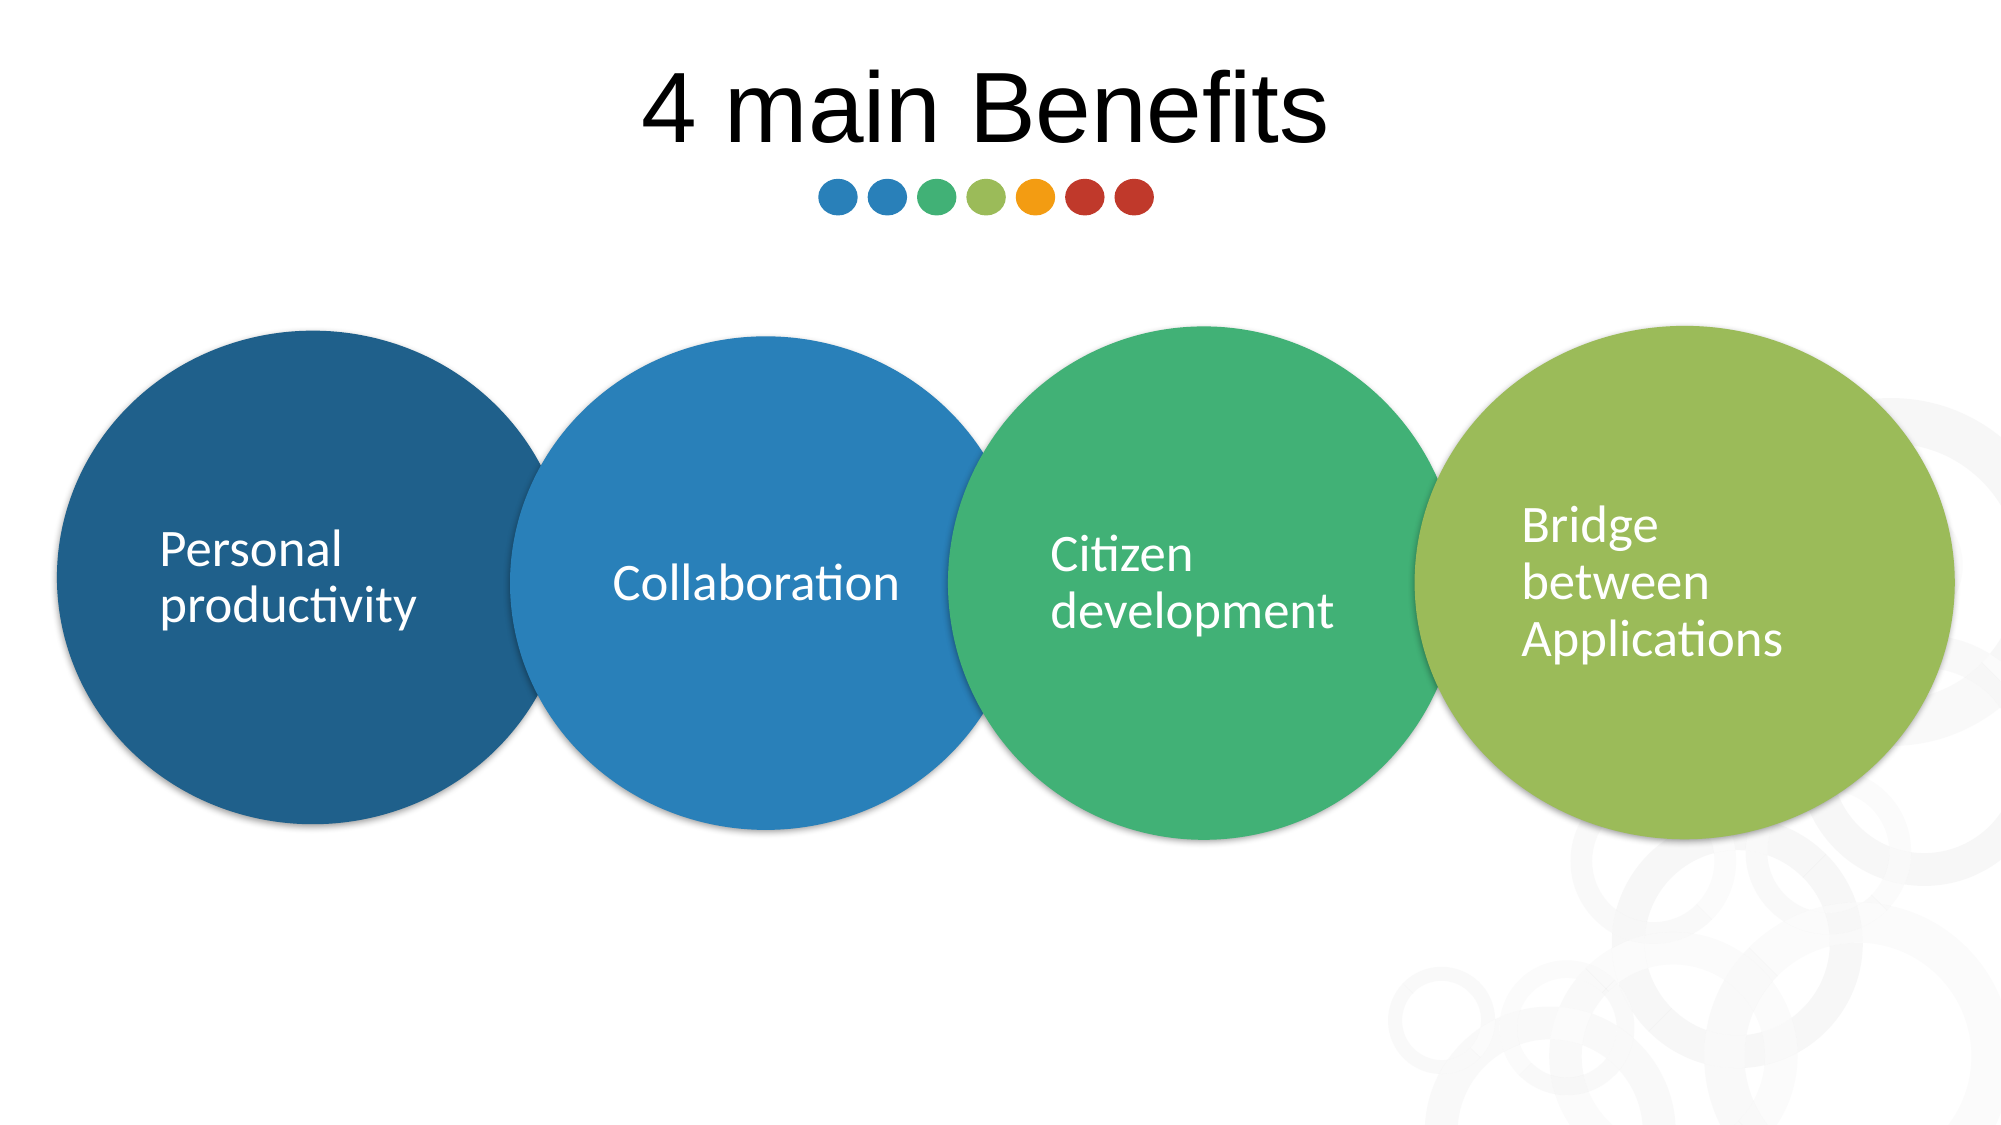

# 4 main Benefits
Bridge between Applications
Citizen development
Personal productivity
Collaboration